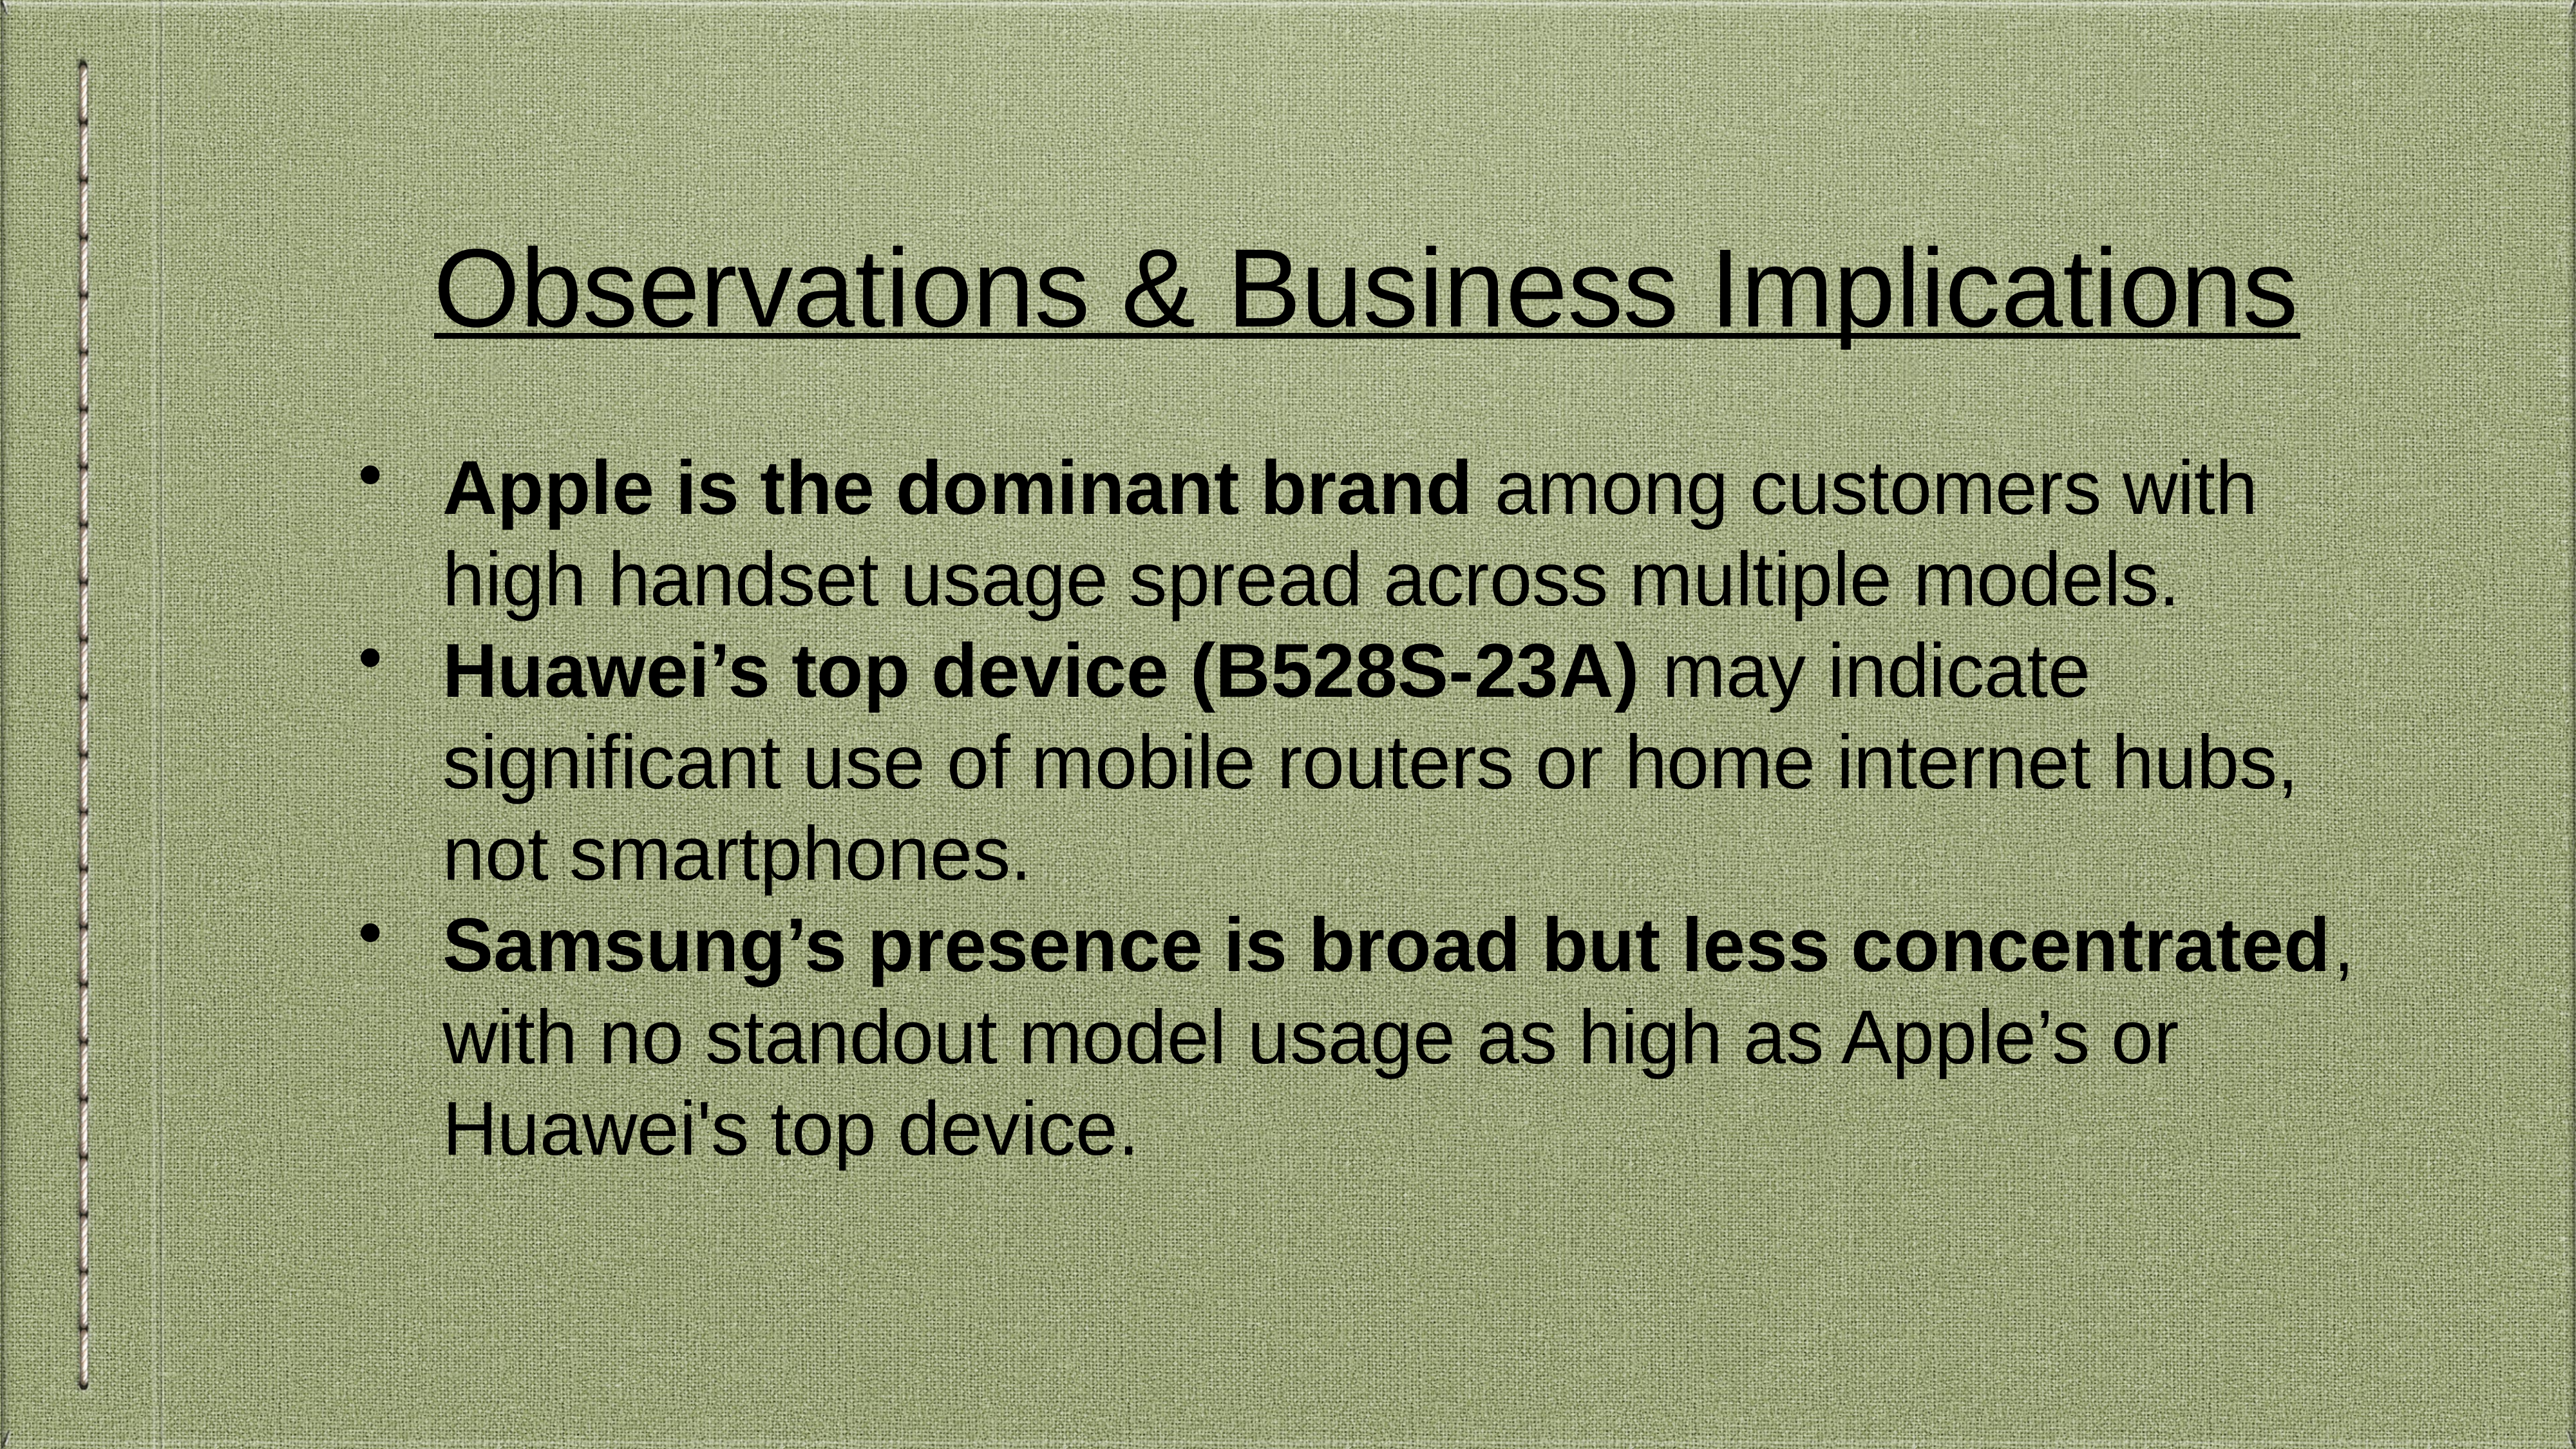

# Observations & Business Implications
Apple is the dominant brand among customers with high handset usage spread across multiple models.
Huawei’s top device (B528S-23A) may indicate significant use of mobile routers or home internet hubs, not smartphones.
Samsung’s presence is broad but less concentrated, with no standout model usage as high as Apple’s or Huawei's top device.